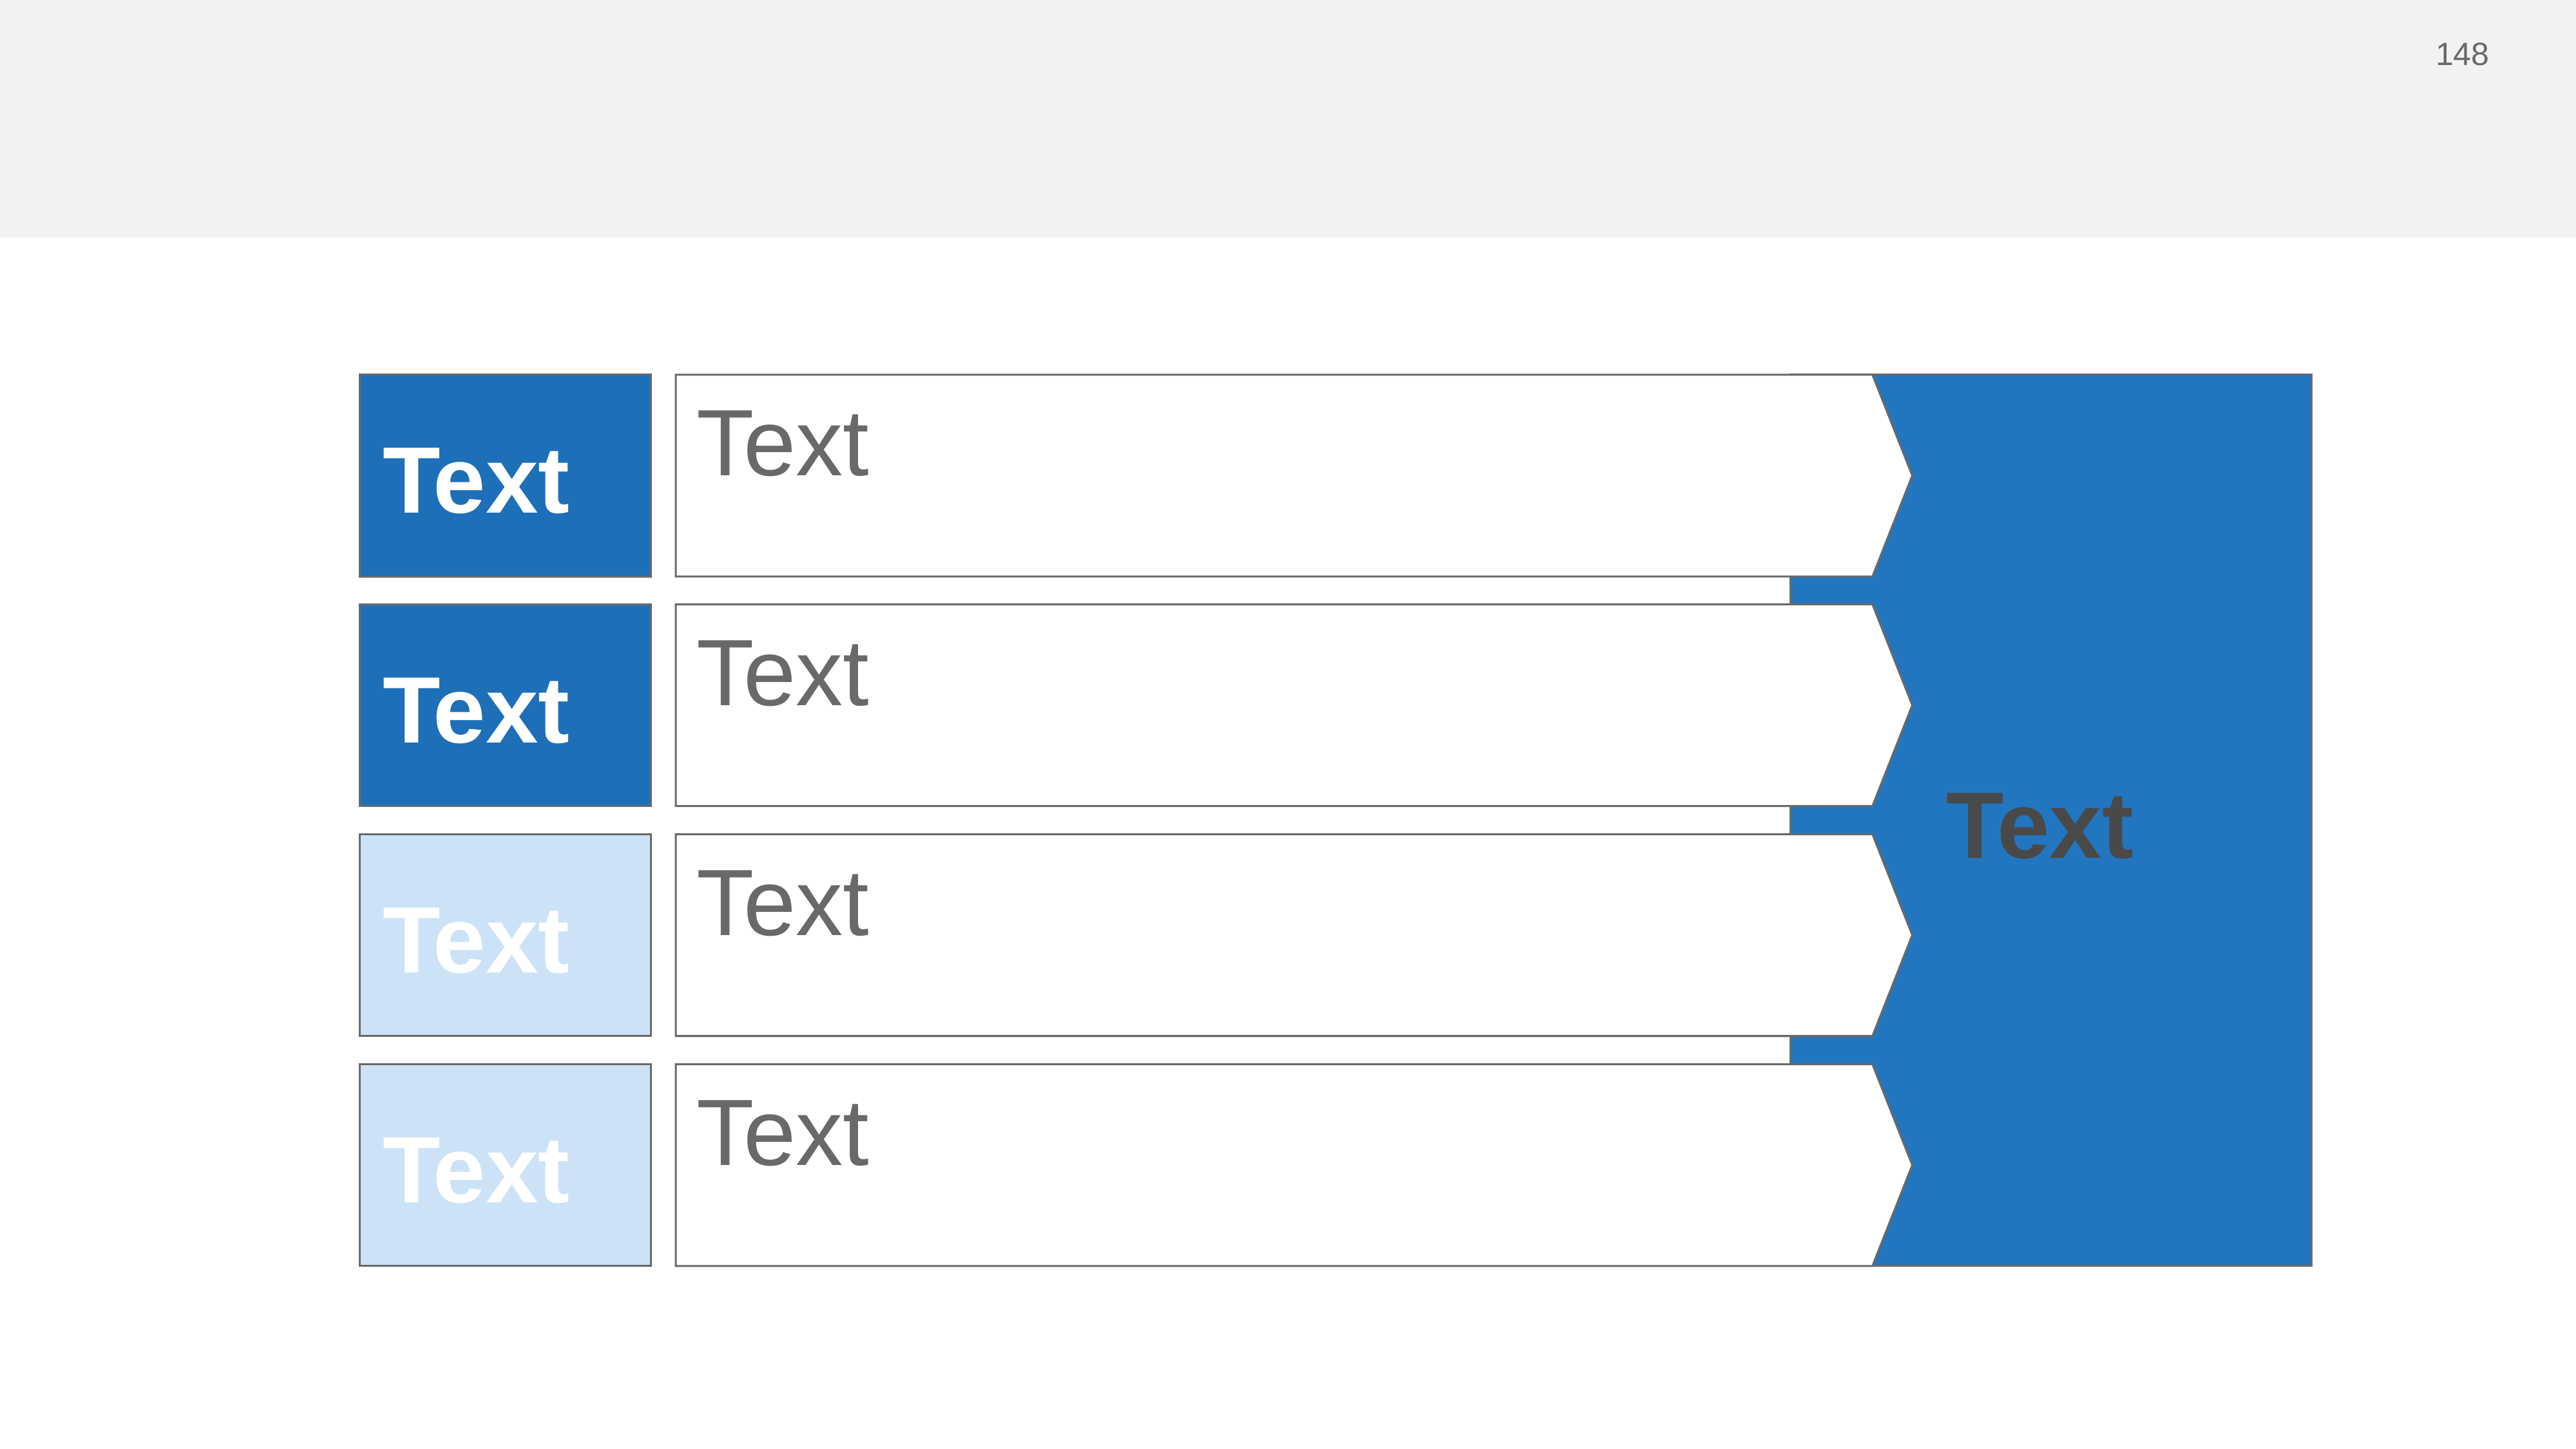

#

Text
Text

Text
Text
Text

Text
Text

Text
Text